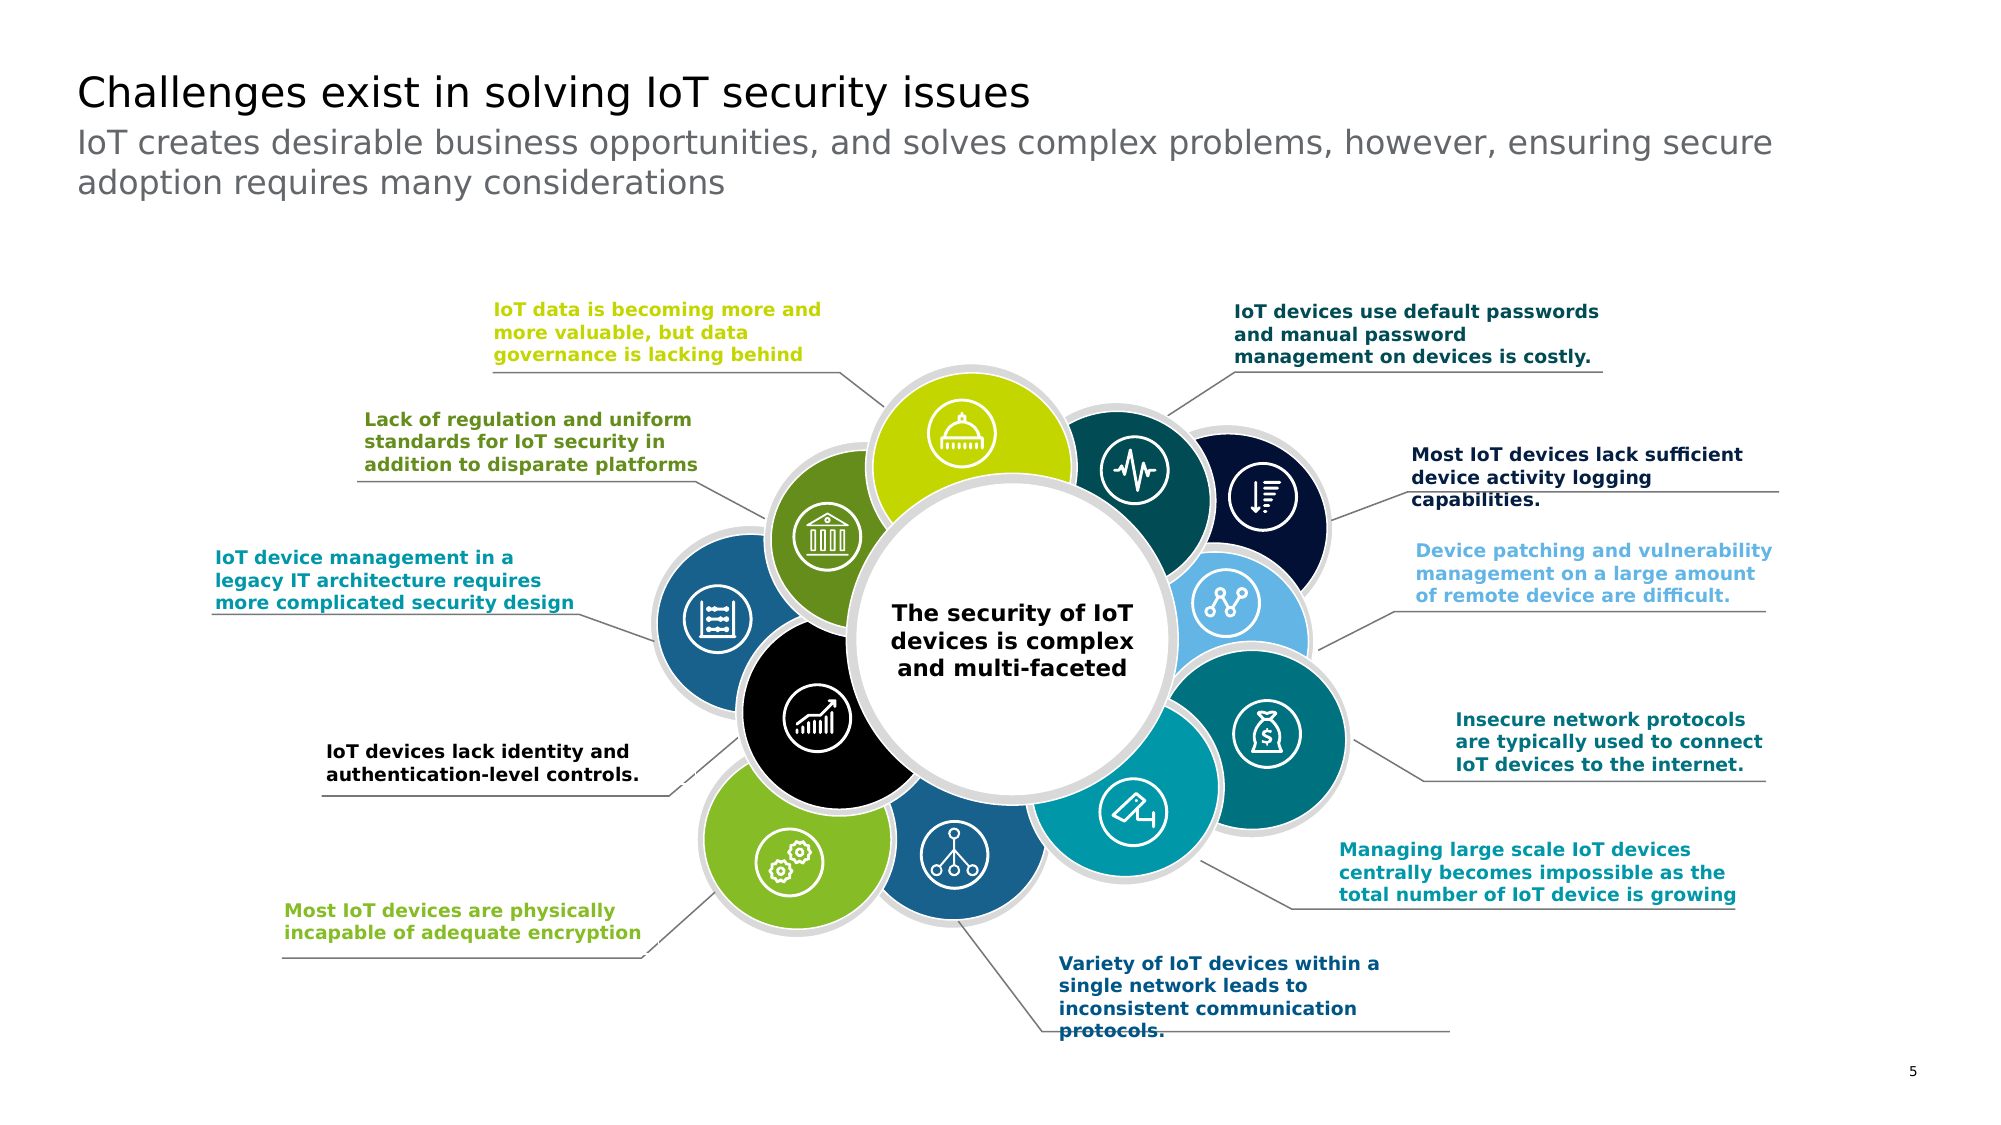

# Challenges exist in solving IoT security issues
IoT creates desirable business opportunities, and solves complex problems, however, ensuring secure adoption requires many considerations
IoT data is becoming more and more valuable, but data governance is lacking behind
IoT devices use default passwords and manual password management on devices is costly.

Most IoT devices lack sufficient device activity logging capabilities.

IoT device management in a legacy IT architecture requires more complicated security design

Insecure network protocols are typically used to connect IoT devices to the internet.

IoT devices lack identity and authentication-level controls.

Lack of regulation and uniform standards for IoT security in addition to disparate platforms

Device patching and vulnerability management on a large amount of remote device are difficult.

Managing large scale IoT devices centrally becomes impossible as the total number of IoT device is growing
Most IoT devices are physically incapable of adequate encryption
Variety of IoT devices within a single network leads to inconsistent communication protocols.
The security of IoT devices is complex and multi-faceted